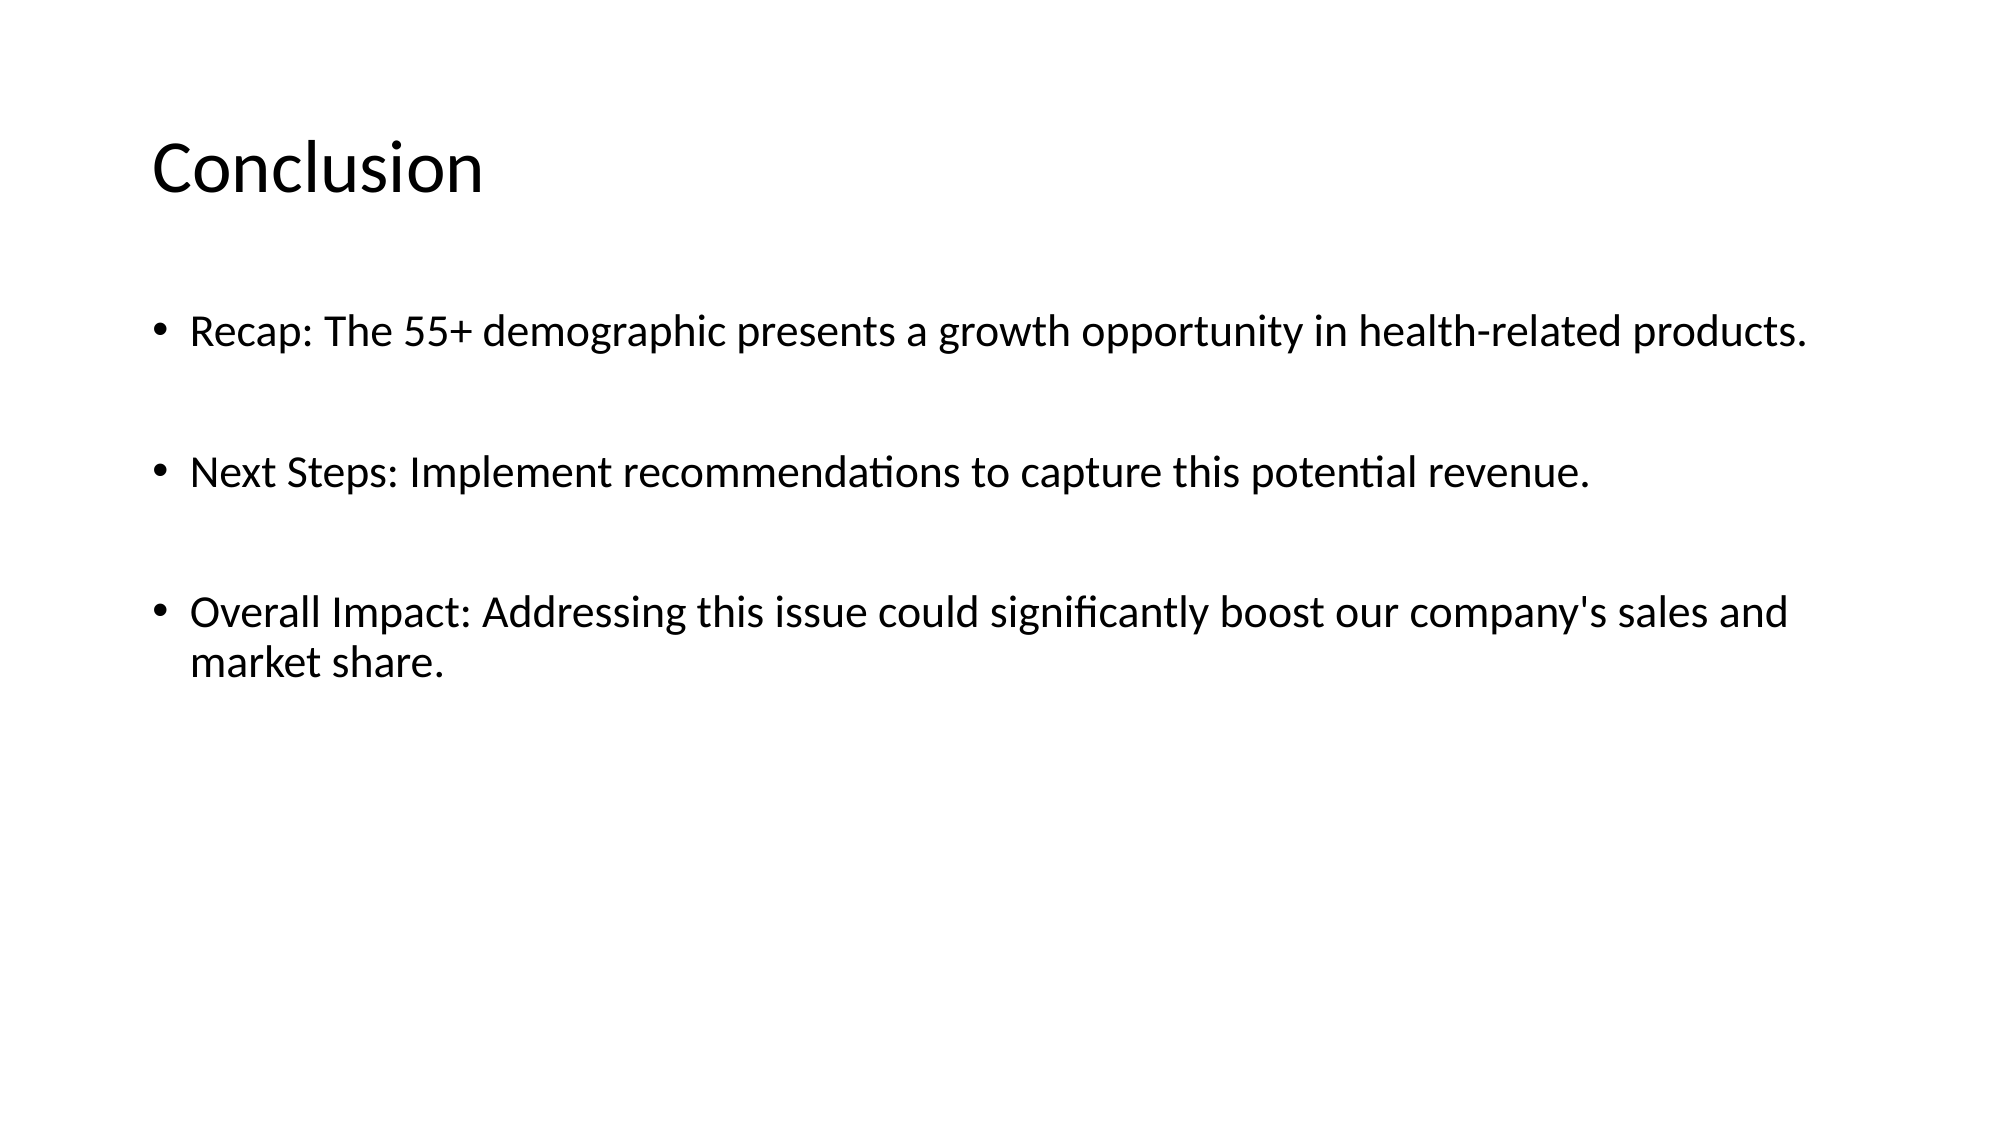

# Conclusion
Recap: The 55+ demographic presents a growth opportunity in health-related products.

Next Steps: Implement recommendations to capture this potential revenue.

Overall Impact: Addressing this issue could significantly boost our company's sales and market share.